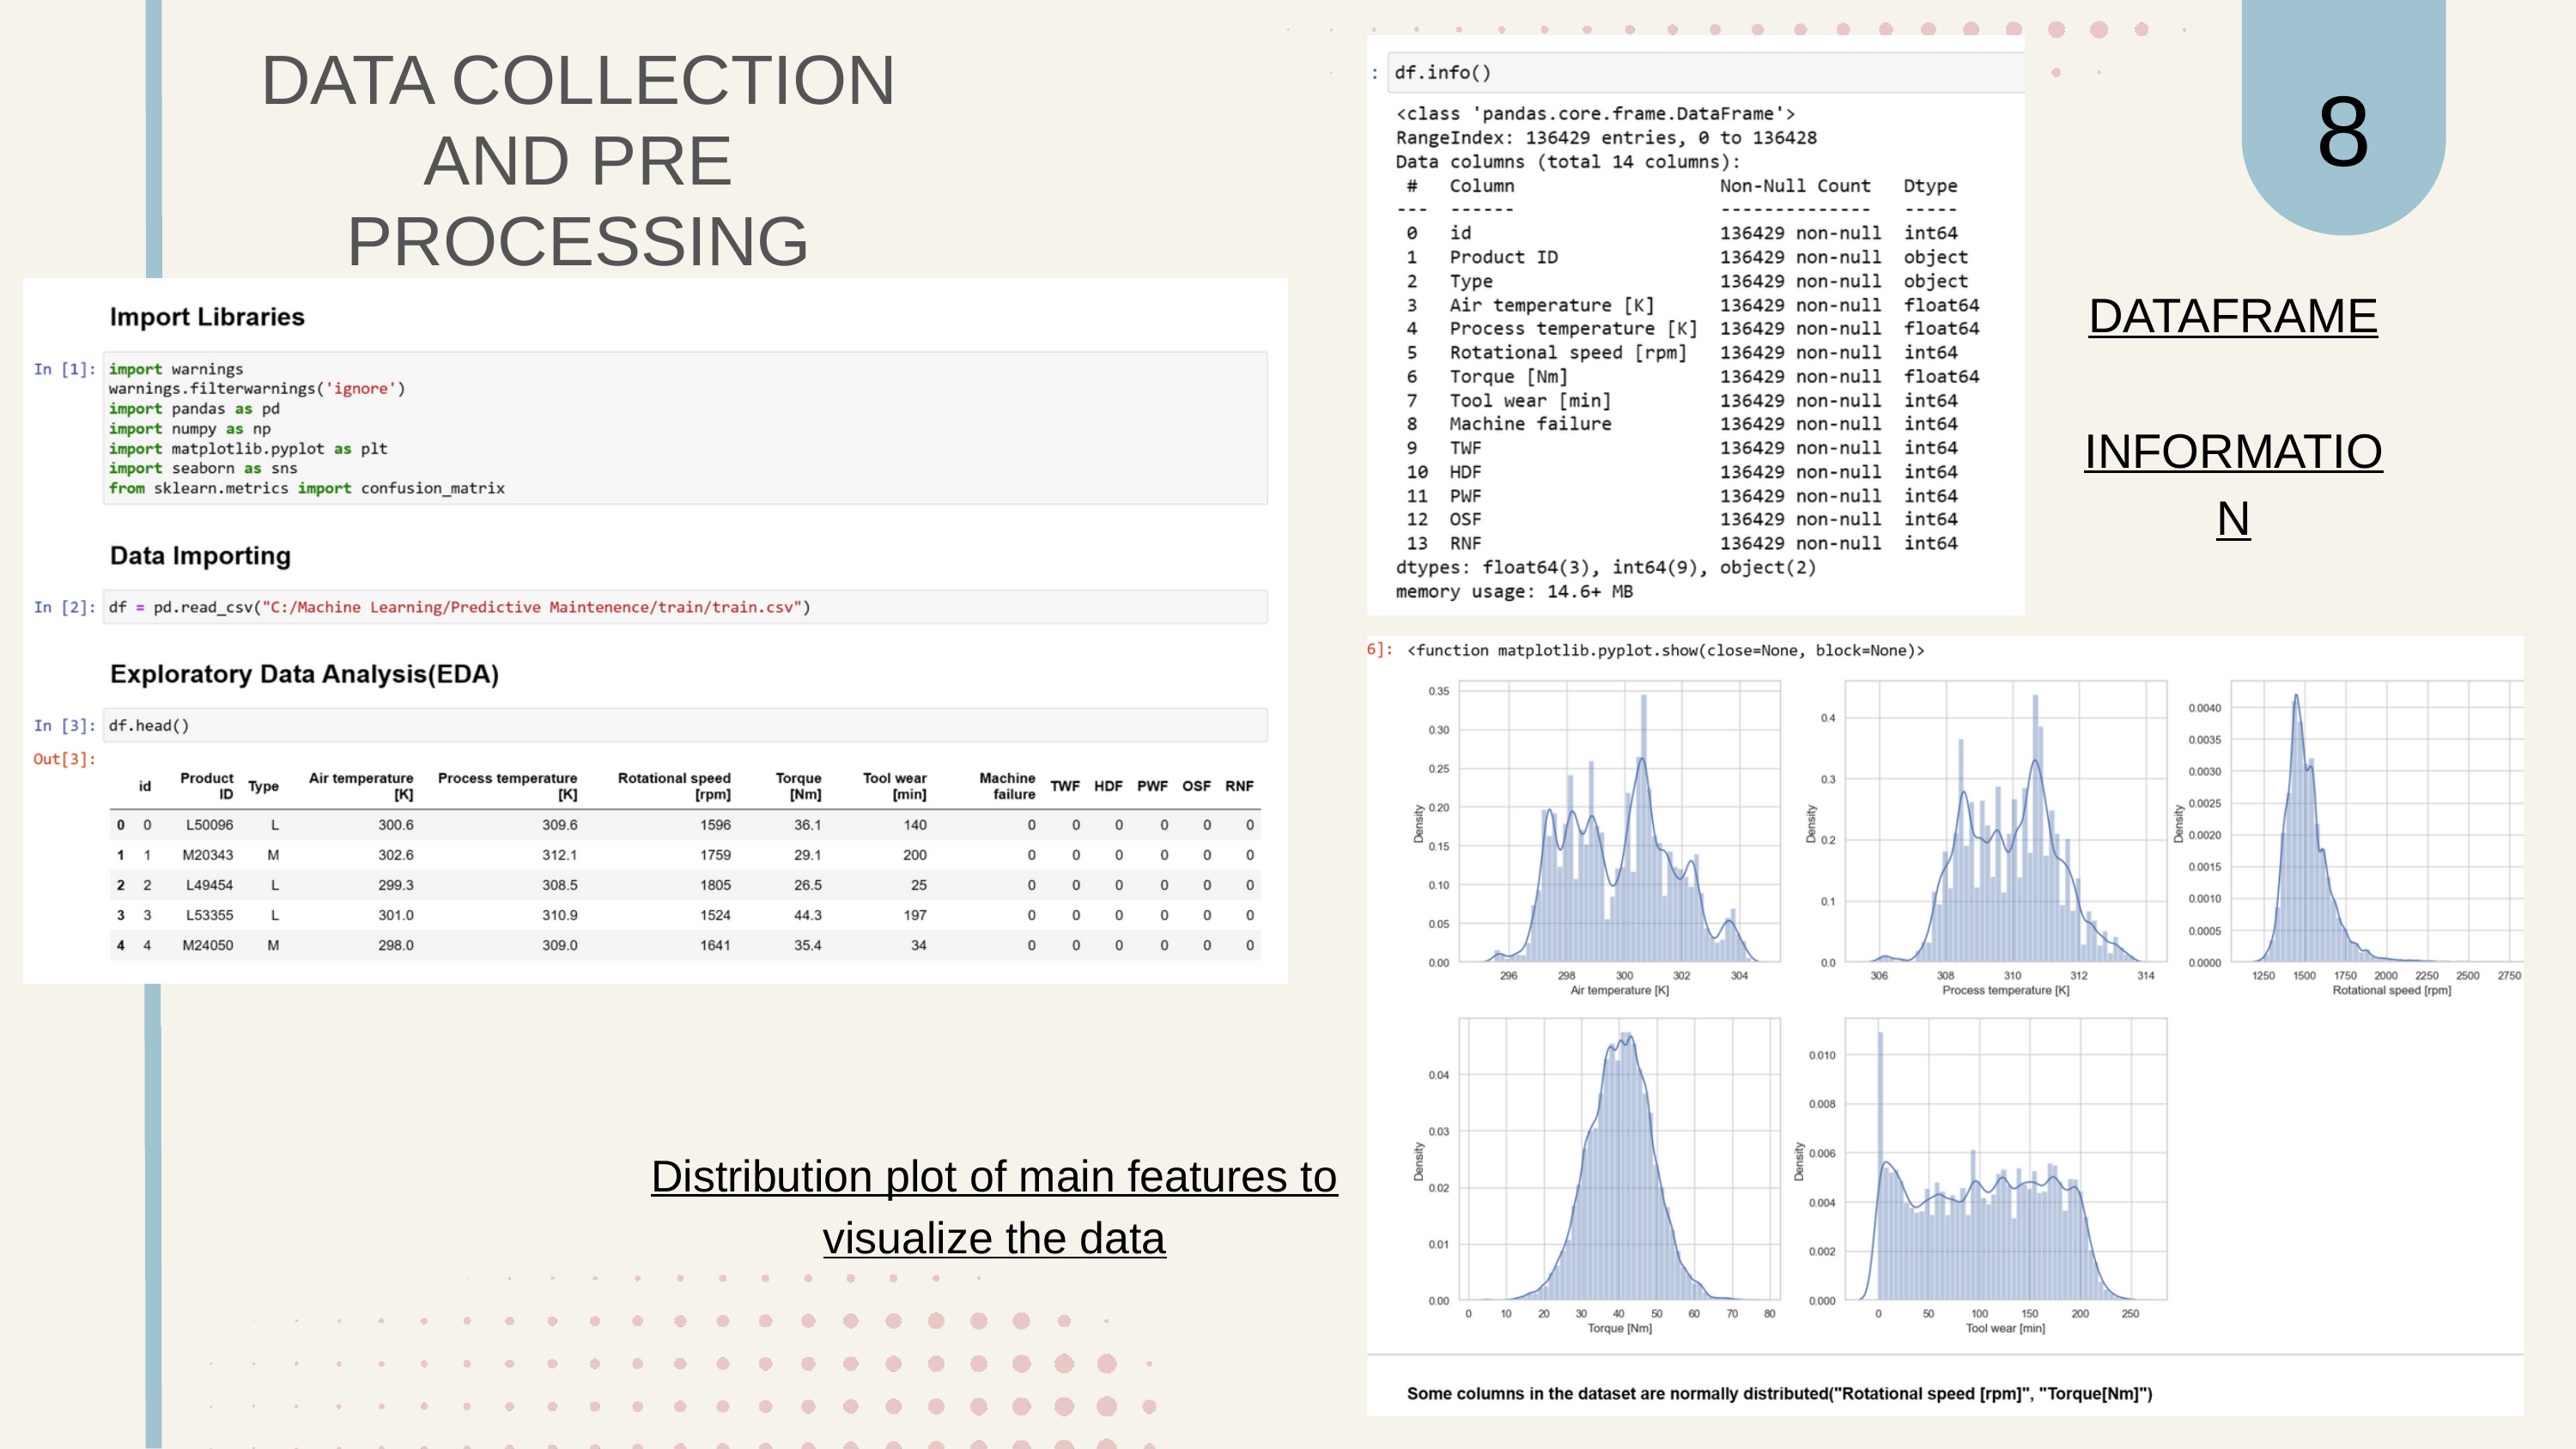

8

DATA COLLECTION AND PRE PROCESSING
DATAFRAME
 INFORMATION

Distribution plot of main features to visualize the data